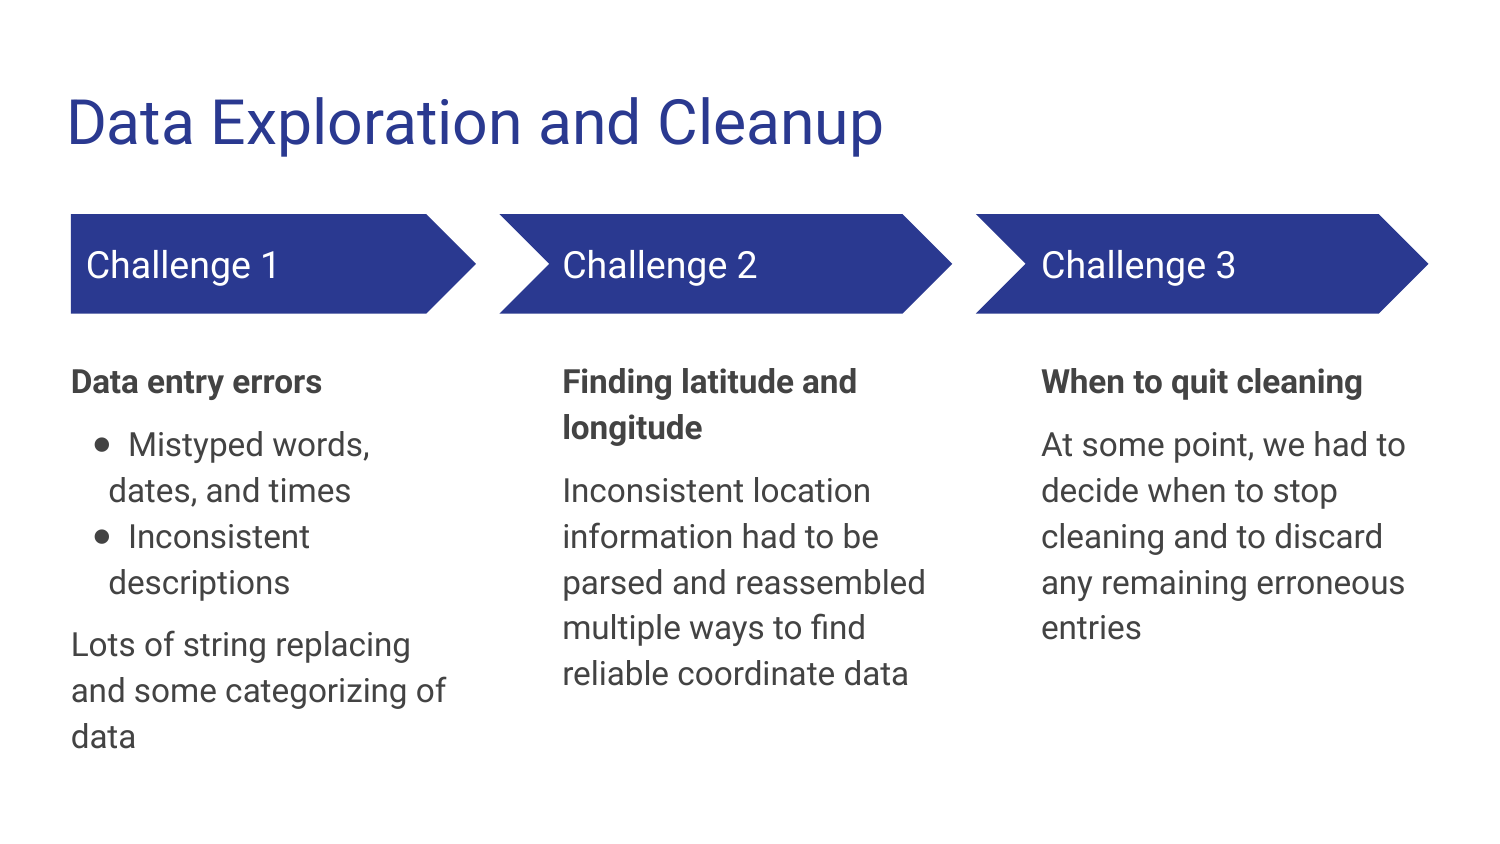

# Data Exploration and Cleanup

Challenge 1
Challenge 2
Challenge 3
Data entry errors
  Mistyped words, dates, and times
  Inconsistent descriptions
Lots of string replacing and some categorizing of data
Finding latitude and longitude
Inconsistent location information had to be parsed and reassembled multiple ways to find reliable coordinate data
When to quit cleaning
At some point, we had to decide when to stop cleaning and to discard any remaining erroneous entries